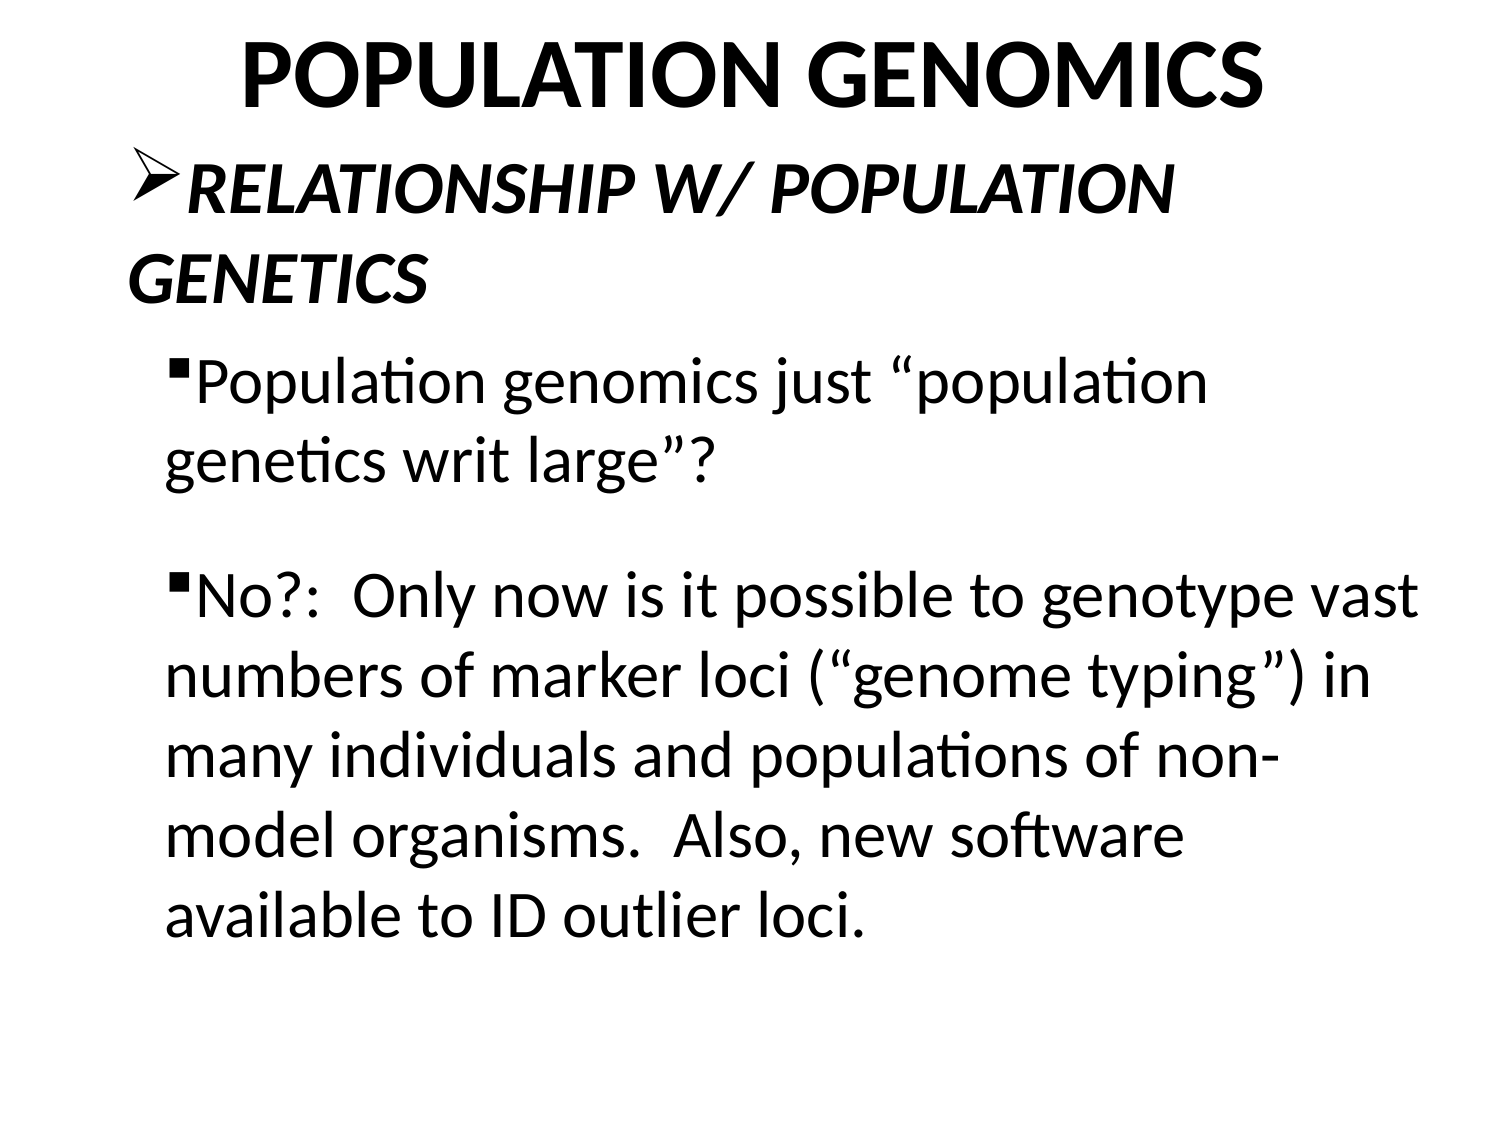

POPULATION GENOMICS
RELATIONSHIP W/ POPULATION GENETICS
Population genomics just “population genetics writ large”?
No?:  Only now is it possible to genotype vast numbers of marker loci (“genome typing”) in many individuals and populations of non-model organisms.  Also, new software available to ID outlier loci.